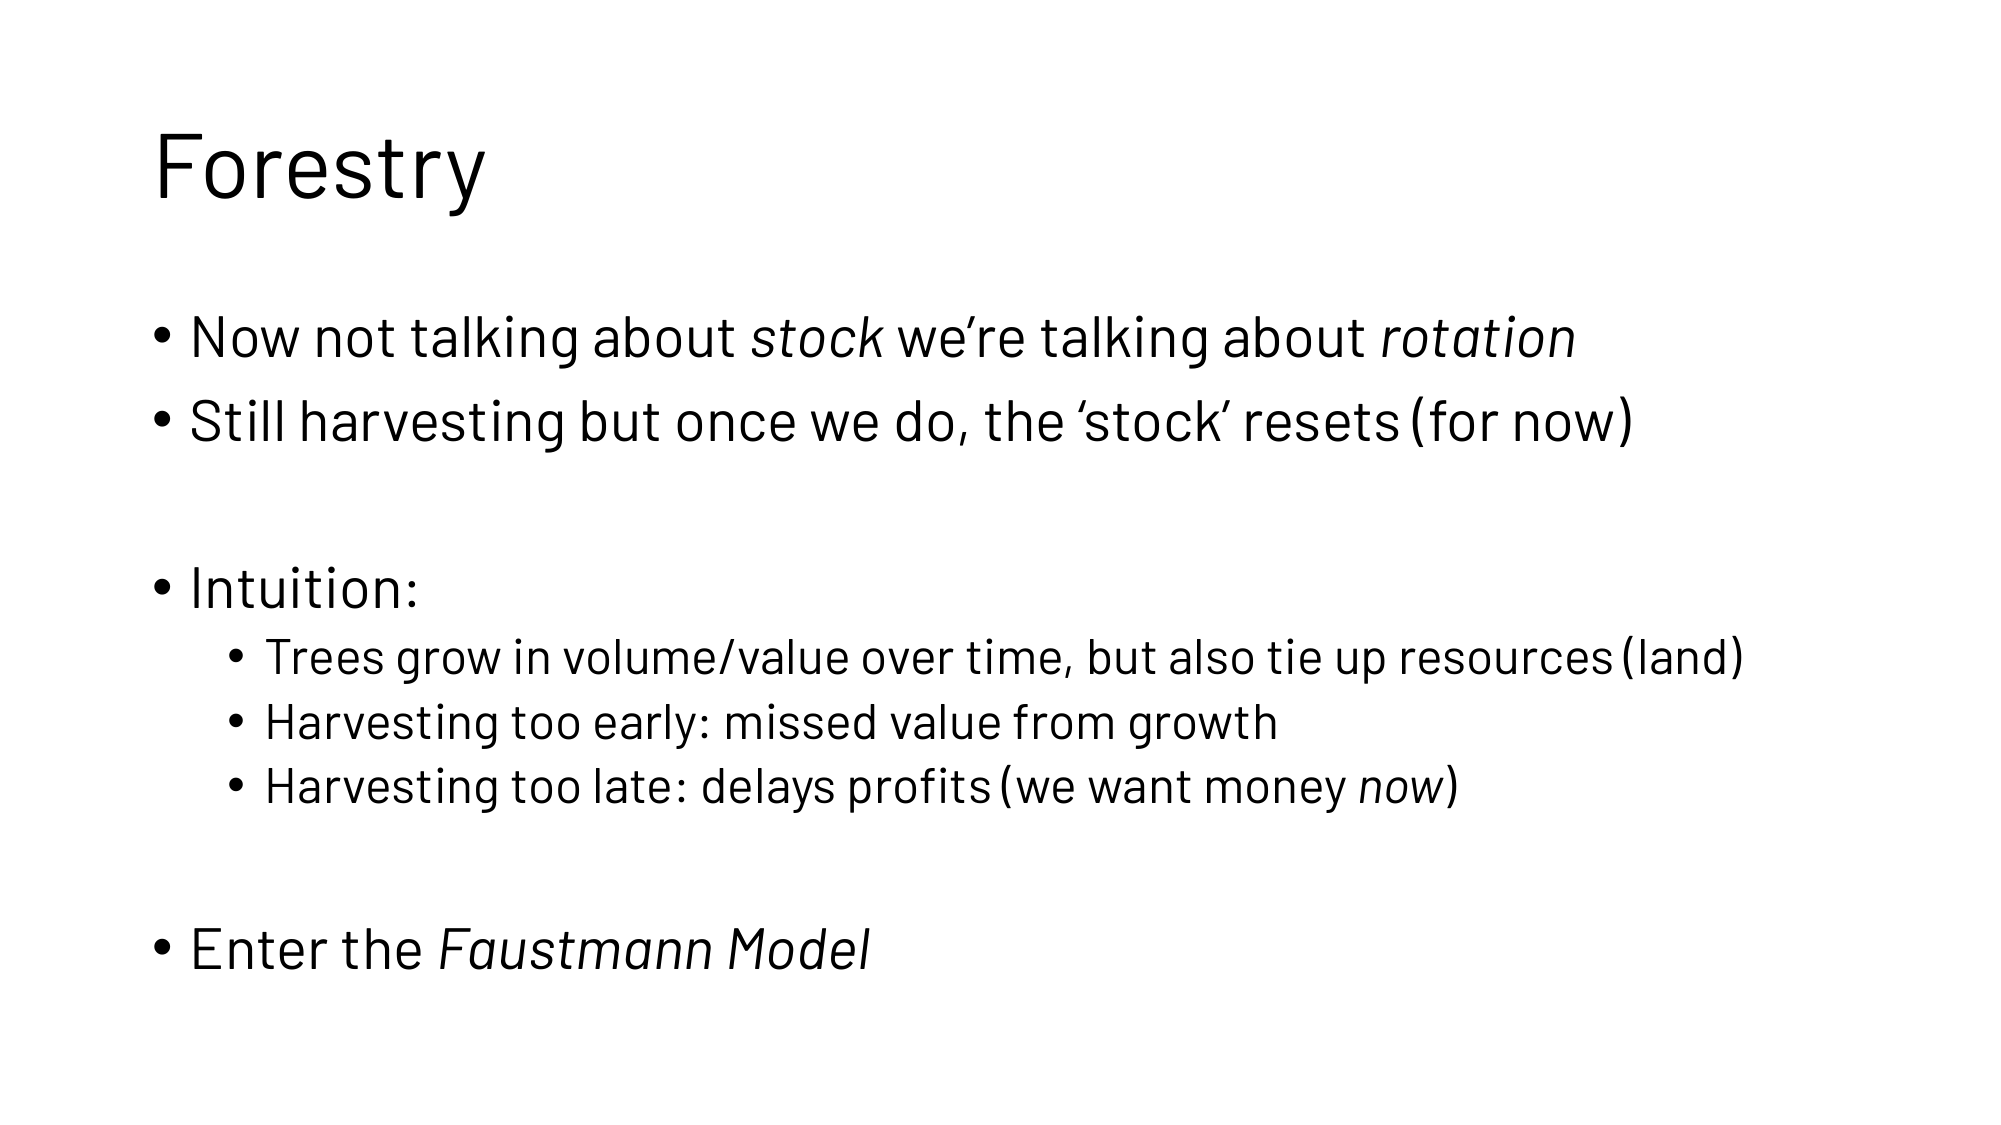

# Forestry
Now not talking about stock we’re talking about rotation
Still harvesting but once we do, the ‘stock’ resets (for now)

Intuition:
Trees grow in volume/value over time, but also tie up resources (land)
Harvesting too early: missed value from growth
Harvesting too late: delays profits (we want money now)

Enter the Faustmann Model